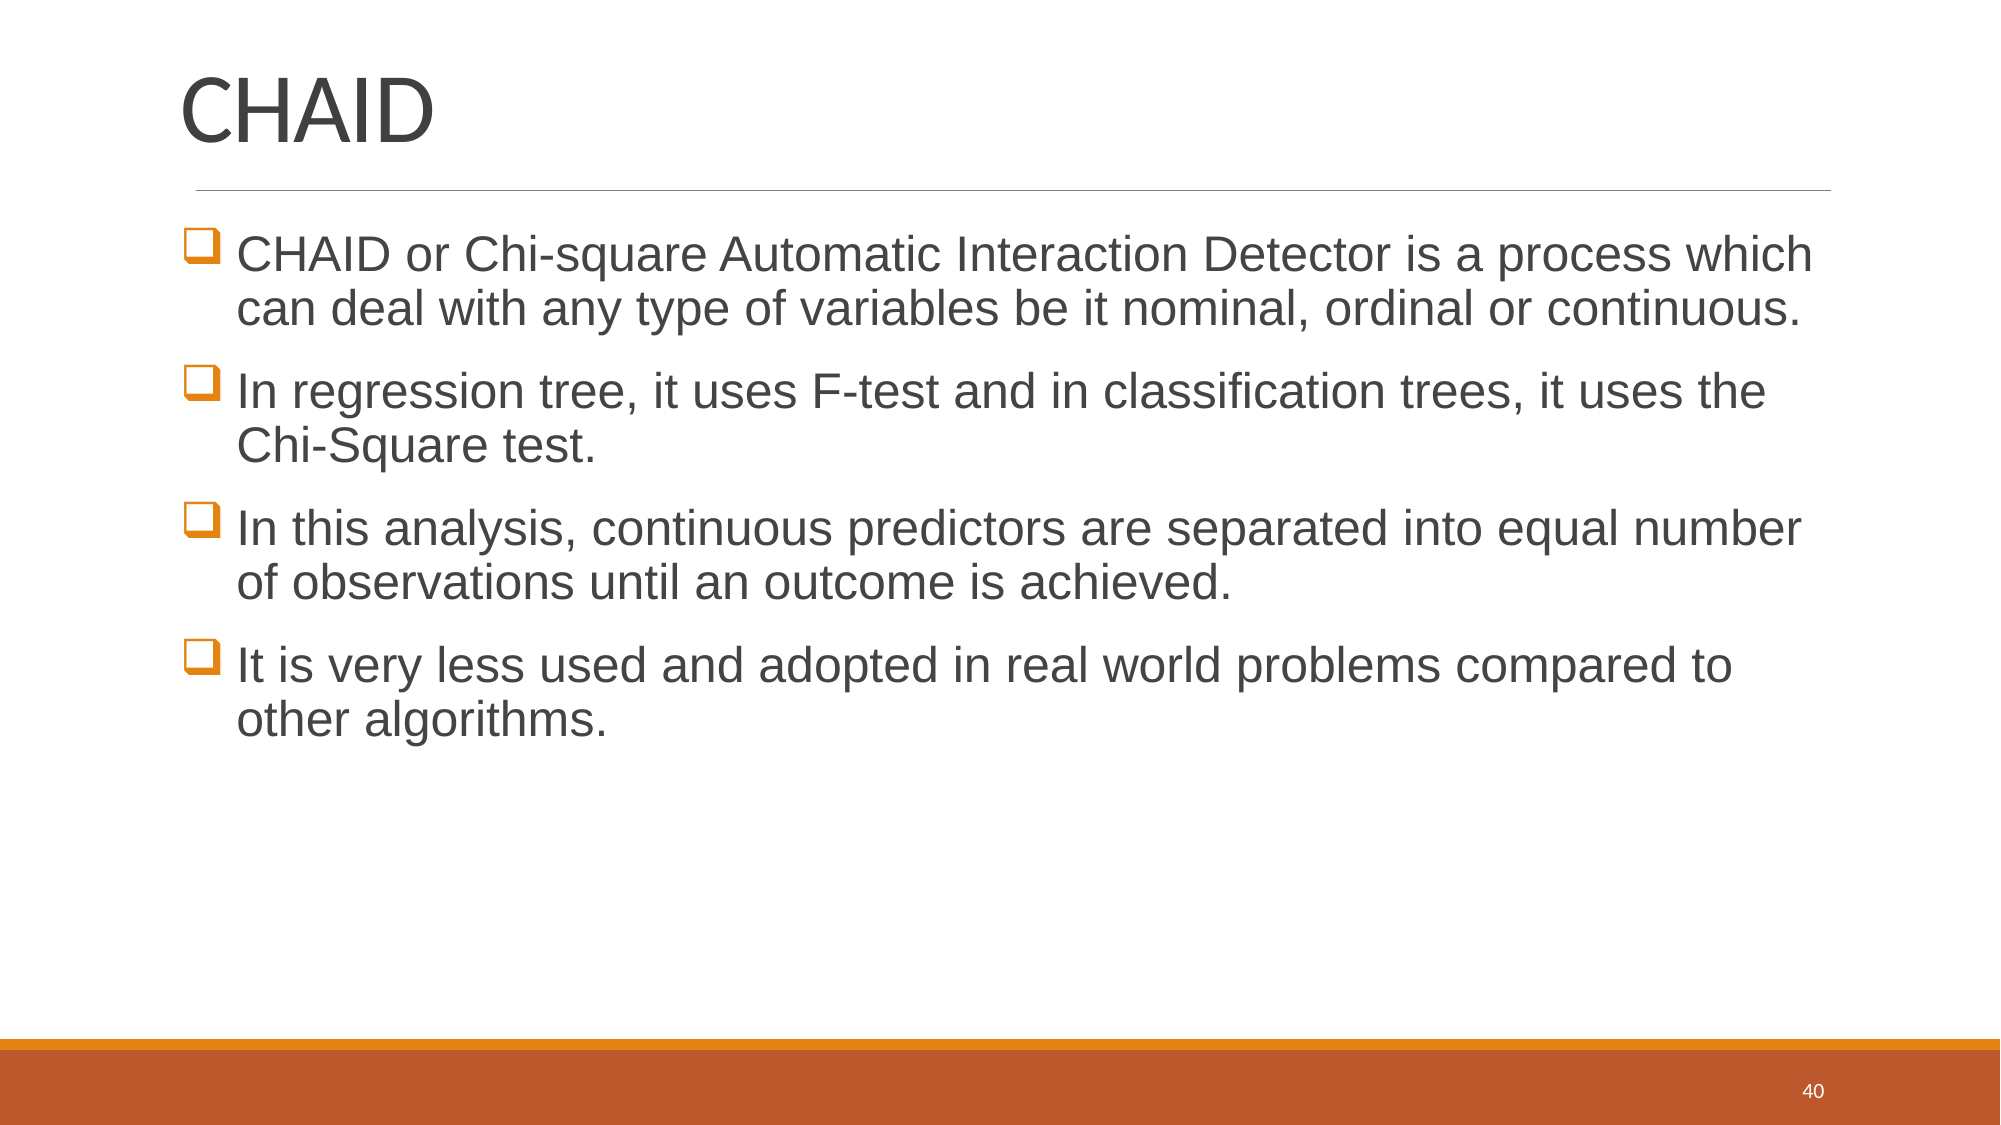

# CHAID
CHAID or Chi-square Automatic Interaction Detector is a process which can deal with any type of variables be it nominal, ordinal or continuous.
In regression tree, it uses F-test and in classification trees, it uses the Chi-Square test.
In this analysis, continuous predictors are separated into equal number of observations until an outcome is achieved.
It is very less used and adopted in real world problems compared to other algorithms.
40